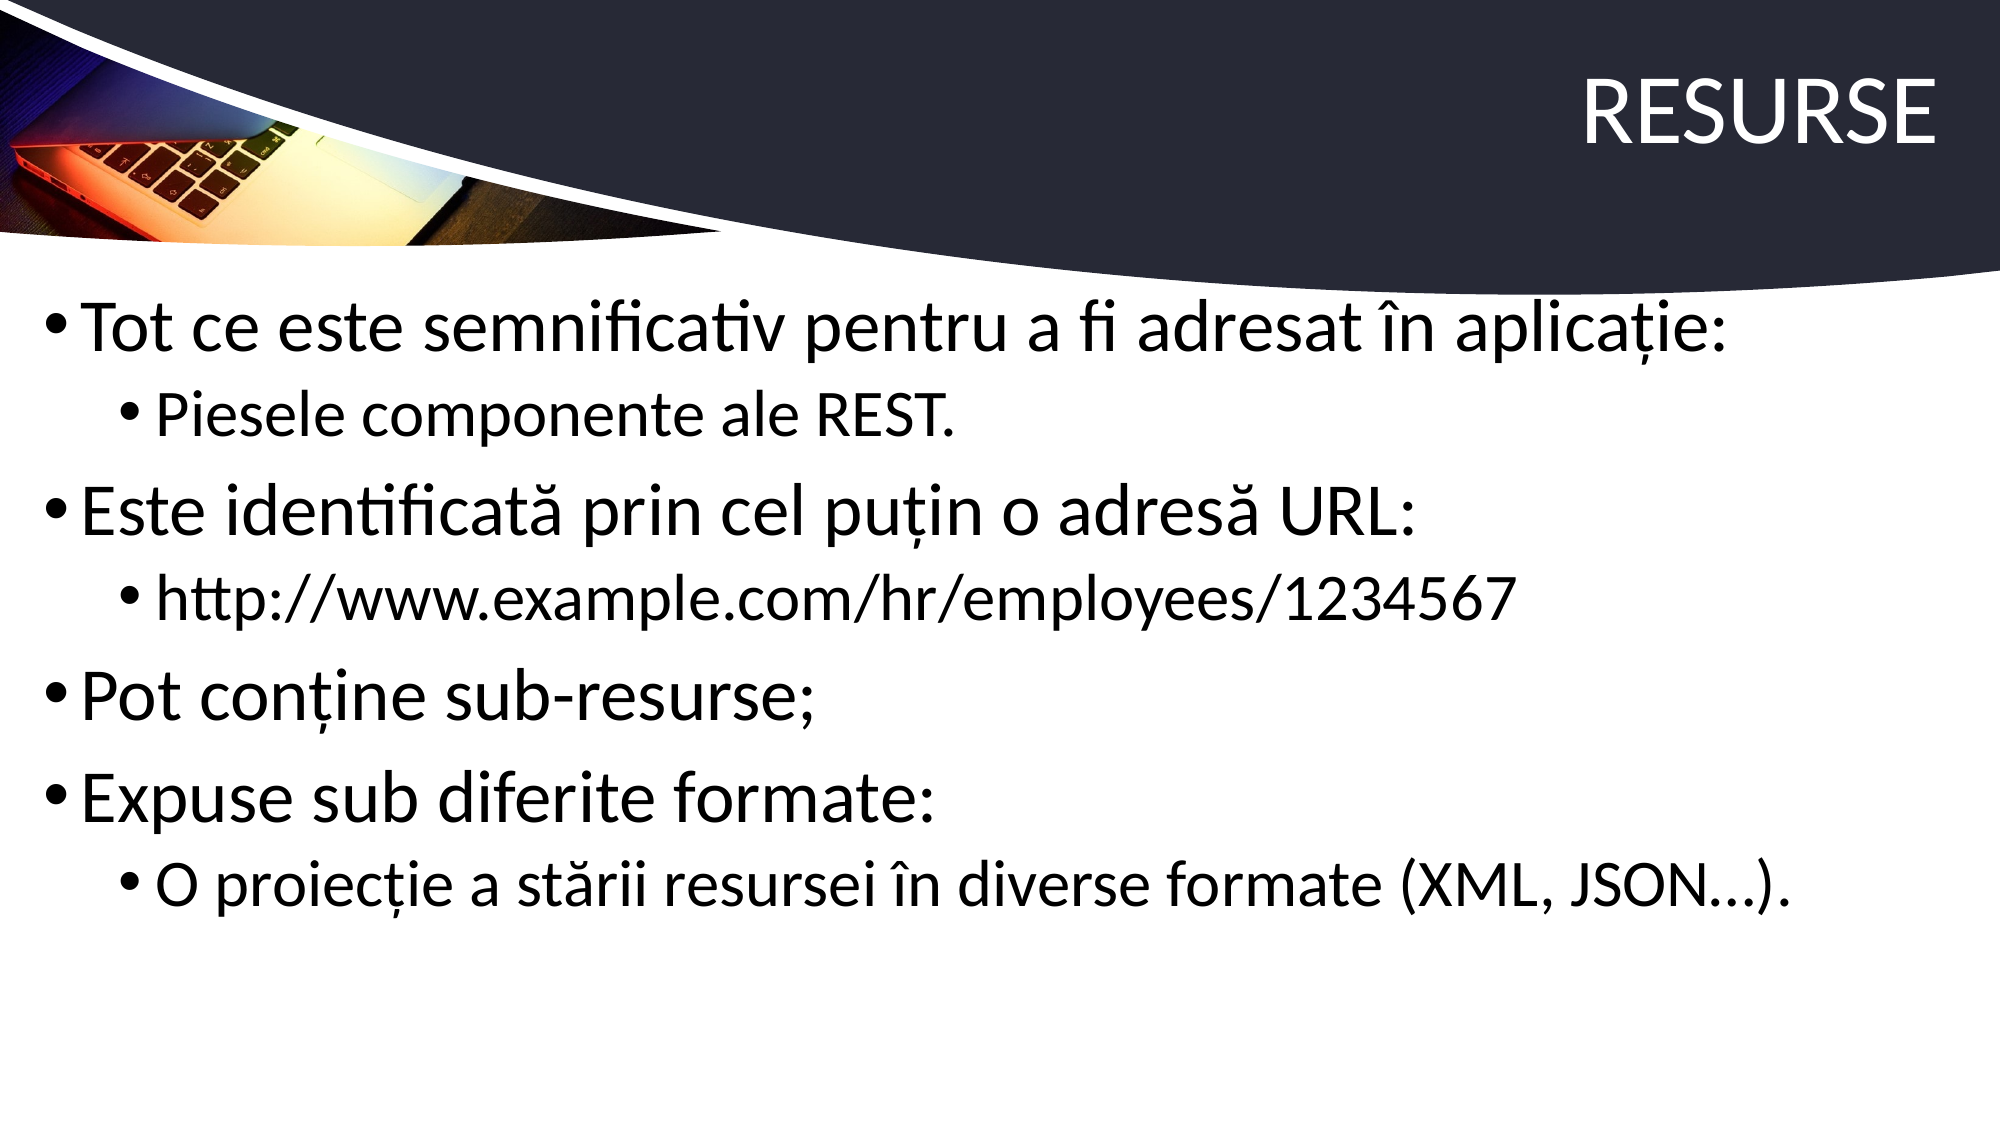

# Resurse
Tot ce este semnificativ pentru a fi adresat în aplicație:
Piesele componente ale REST.
Este identificată prin cel puțin o adresă URL:
http://www.example.com/hr/employees/1234567
Pot conține sub-resurse;
Expuse sub diferite formate:
O proiecție a stării resursei în diverse formate (XML, JSON…).